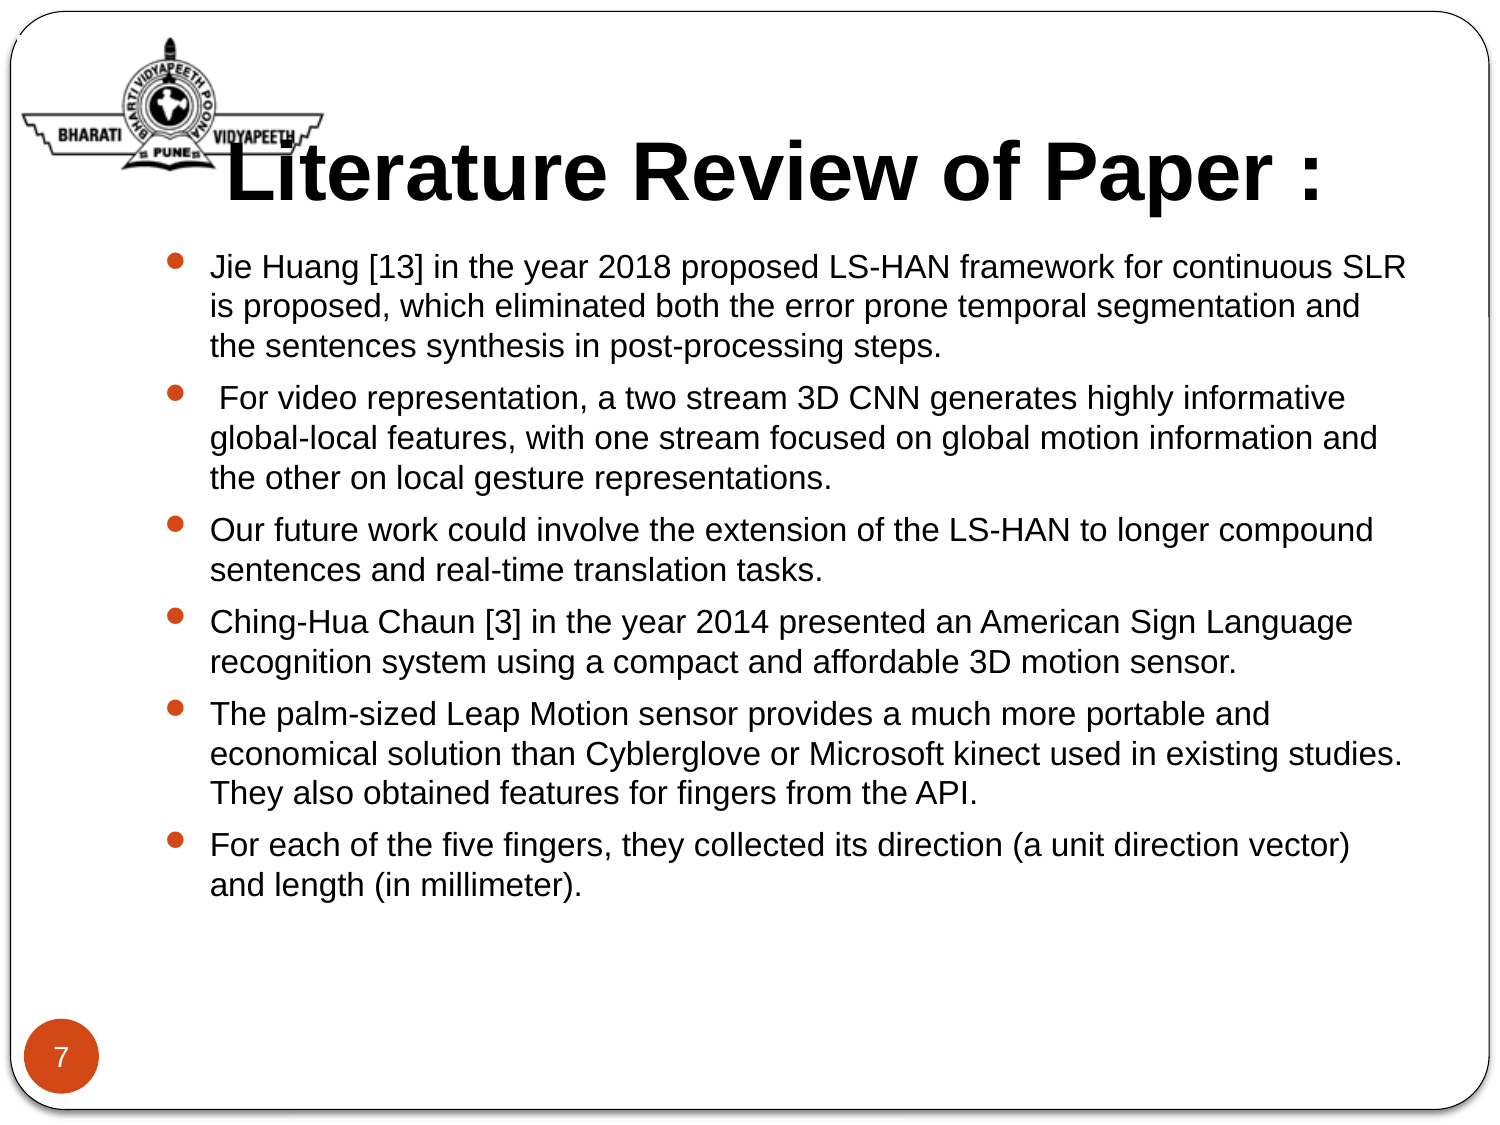

# Literature Review of Paper :
Jie Huang [13] in the year 2018 proposed LS-HAN framework for continuous SLR is proposed, which eliminated both the error prone temporal segmentation and the sentences synthesis in post-processing steps.
 For video representation, a two stream 3D CNN generates highly informative global-local features, with one stream focused on global motion information and the other on local gesture representations.
Our future work could involve the extension of the LS-HAN to longer compound sentences and real-time translation tasks.
Ching-Hua Chaun [3] in the year 2014 presented an American Sign Language recognition system using a compact and affordable 3D motion sensor.
The palm-sized Leap Motion sensor provides a much more portable and economical solution than Cyblerglove or Microsoft kinect used in existing studies. They also obtained features for fingers from the API.
For each of the five fingers, they collected its direction (a unit direction vector) and length (in millimeter).

7